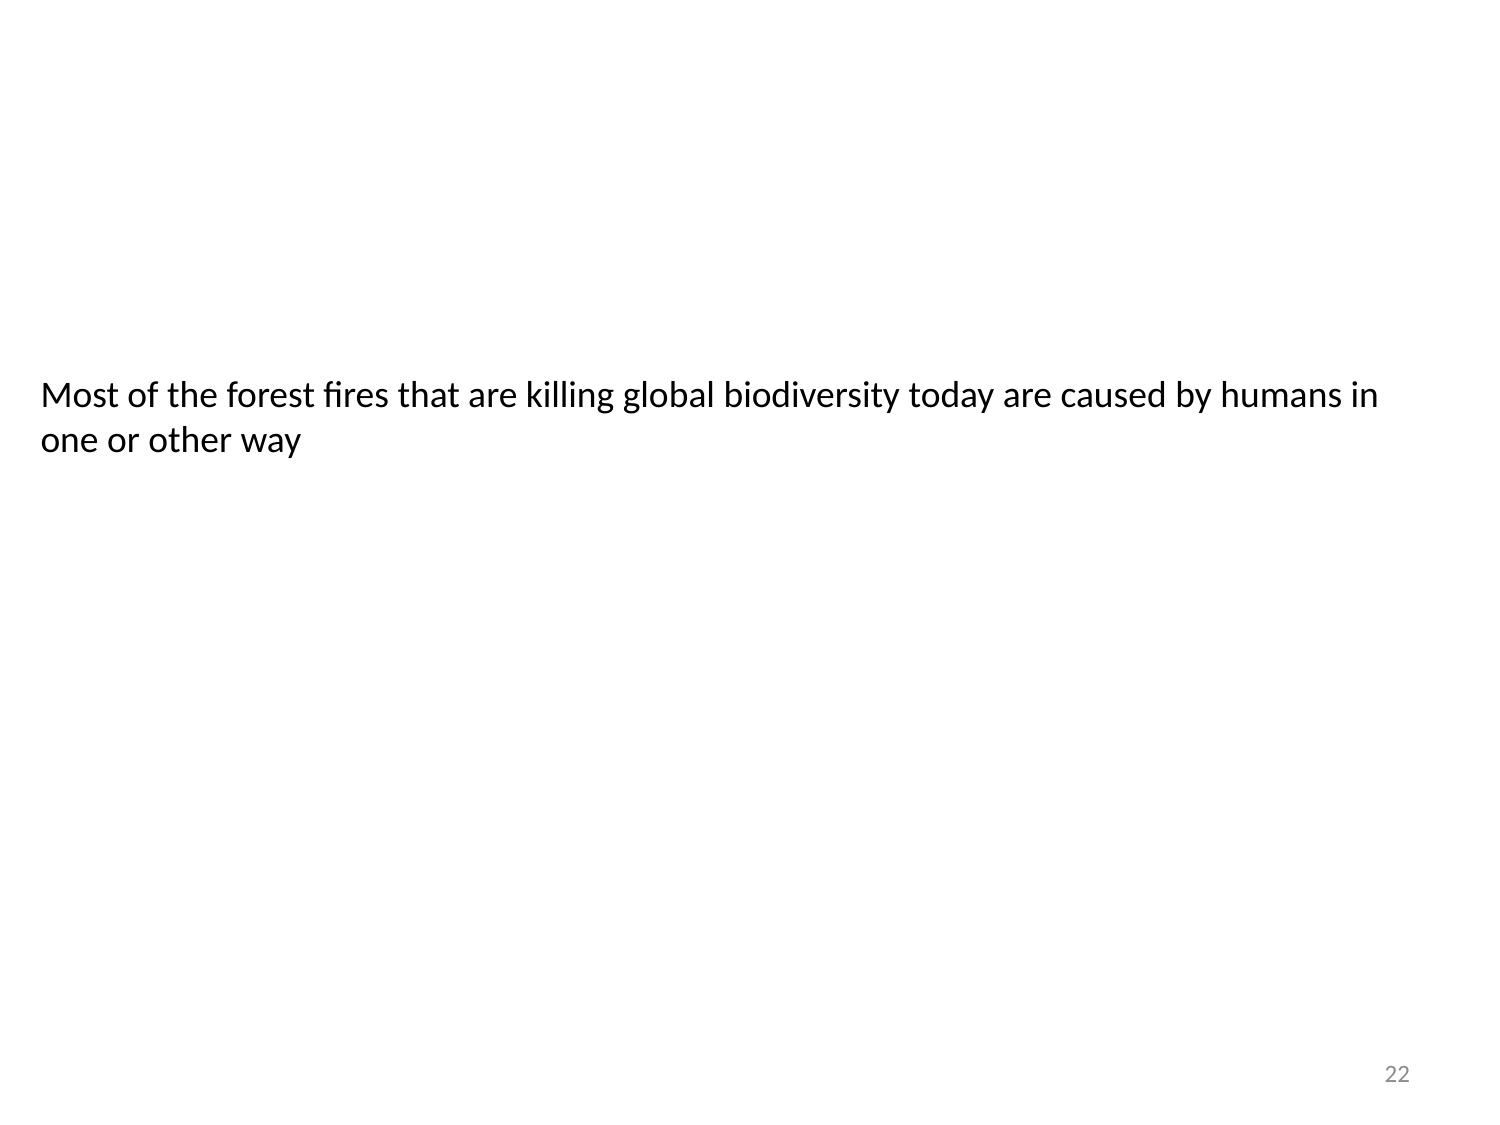

Most of the forest fires that are killing global biodiversity today are caused by humans in one or other way
22